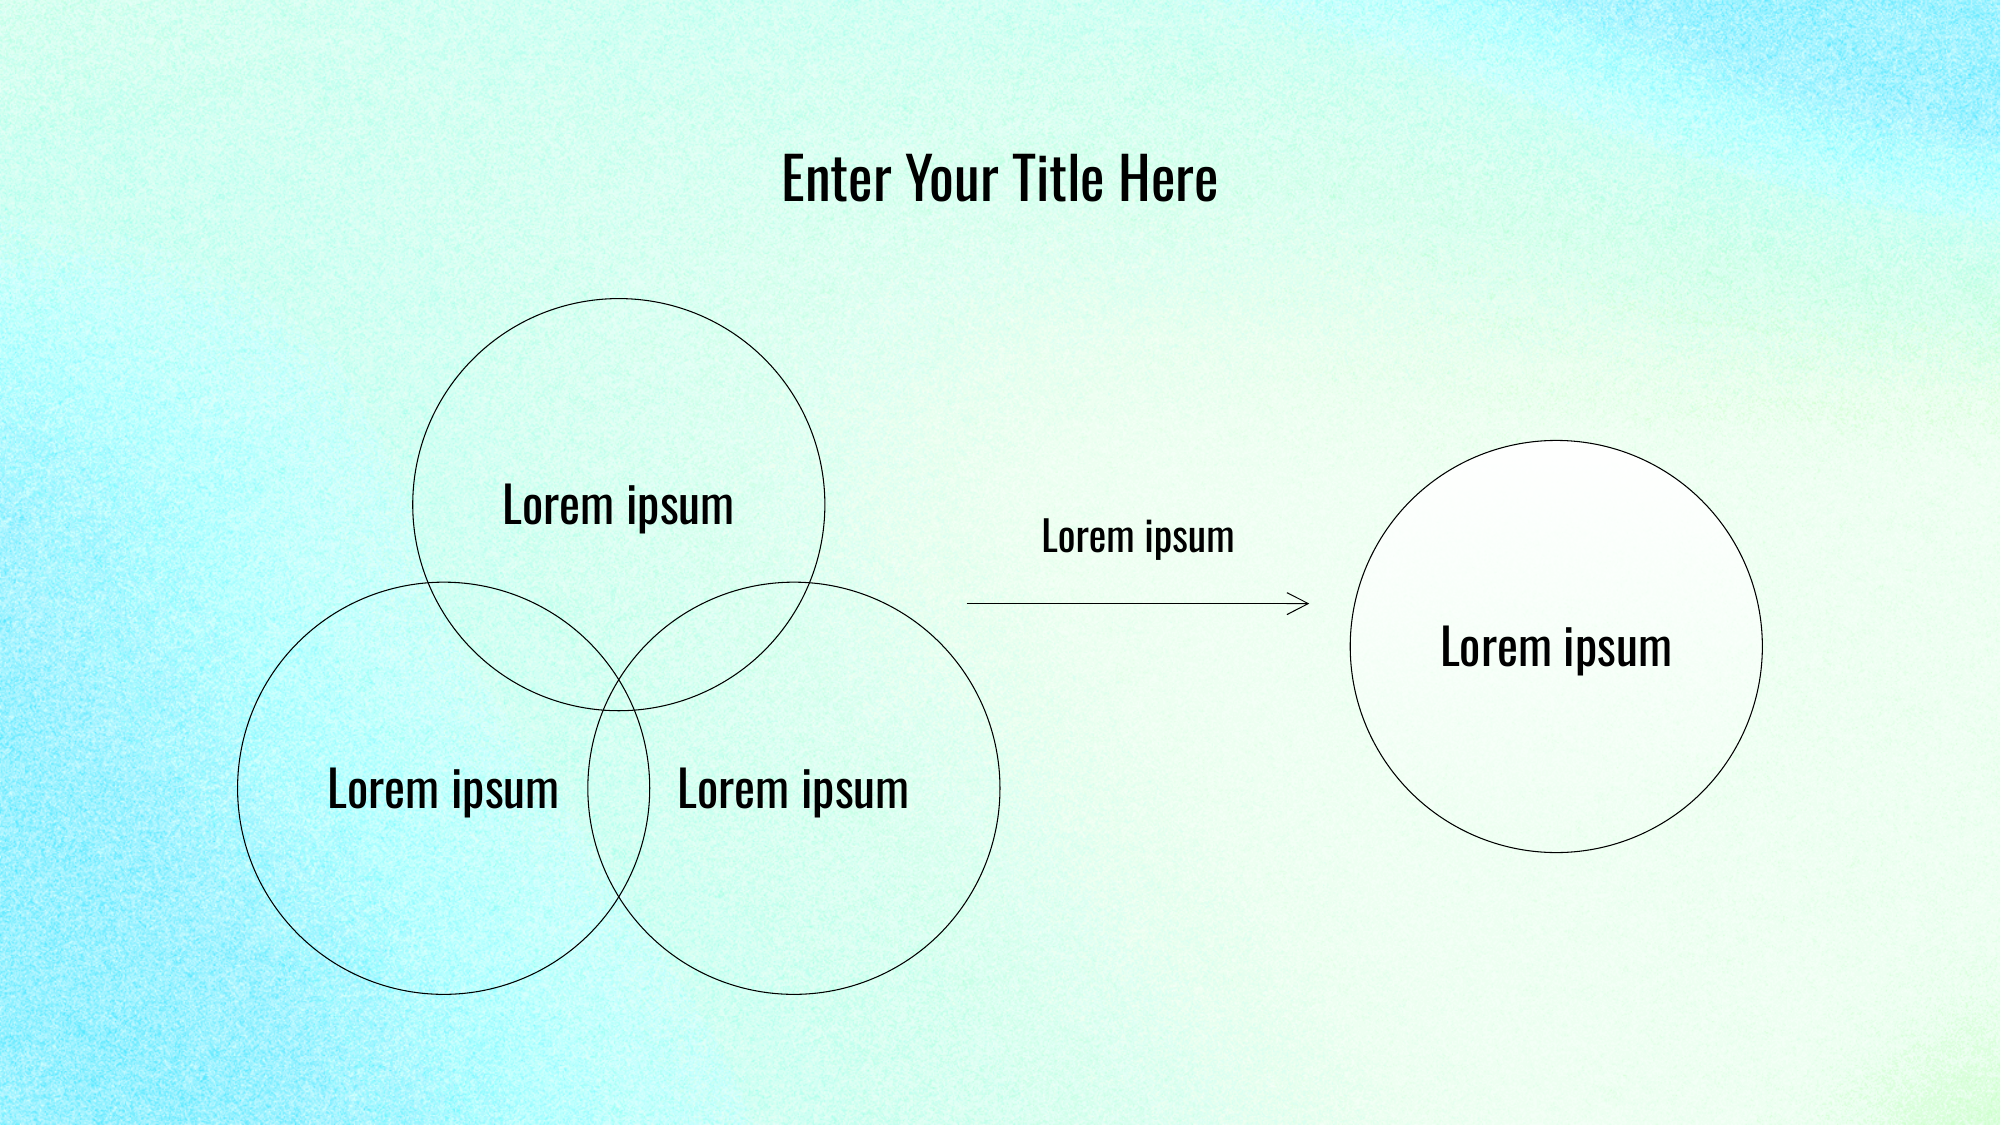

Enter Your Title Here
Lorem ipsum
Lorem ipsum
Lorem ipsum
Lorem ipsum
Lorem ipsum